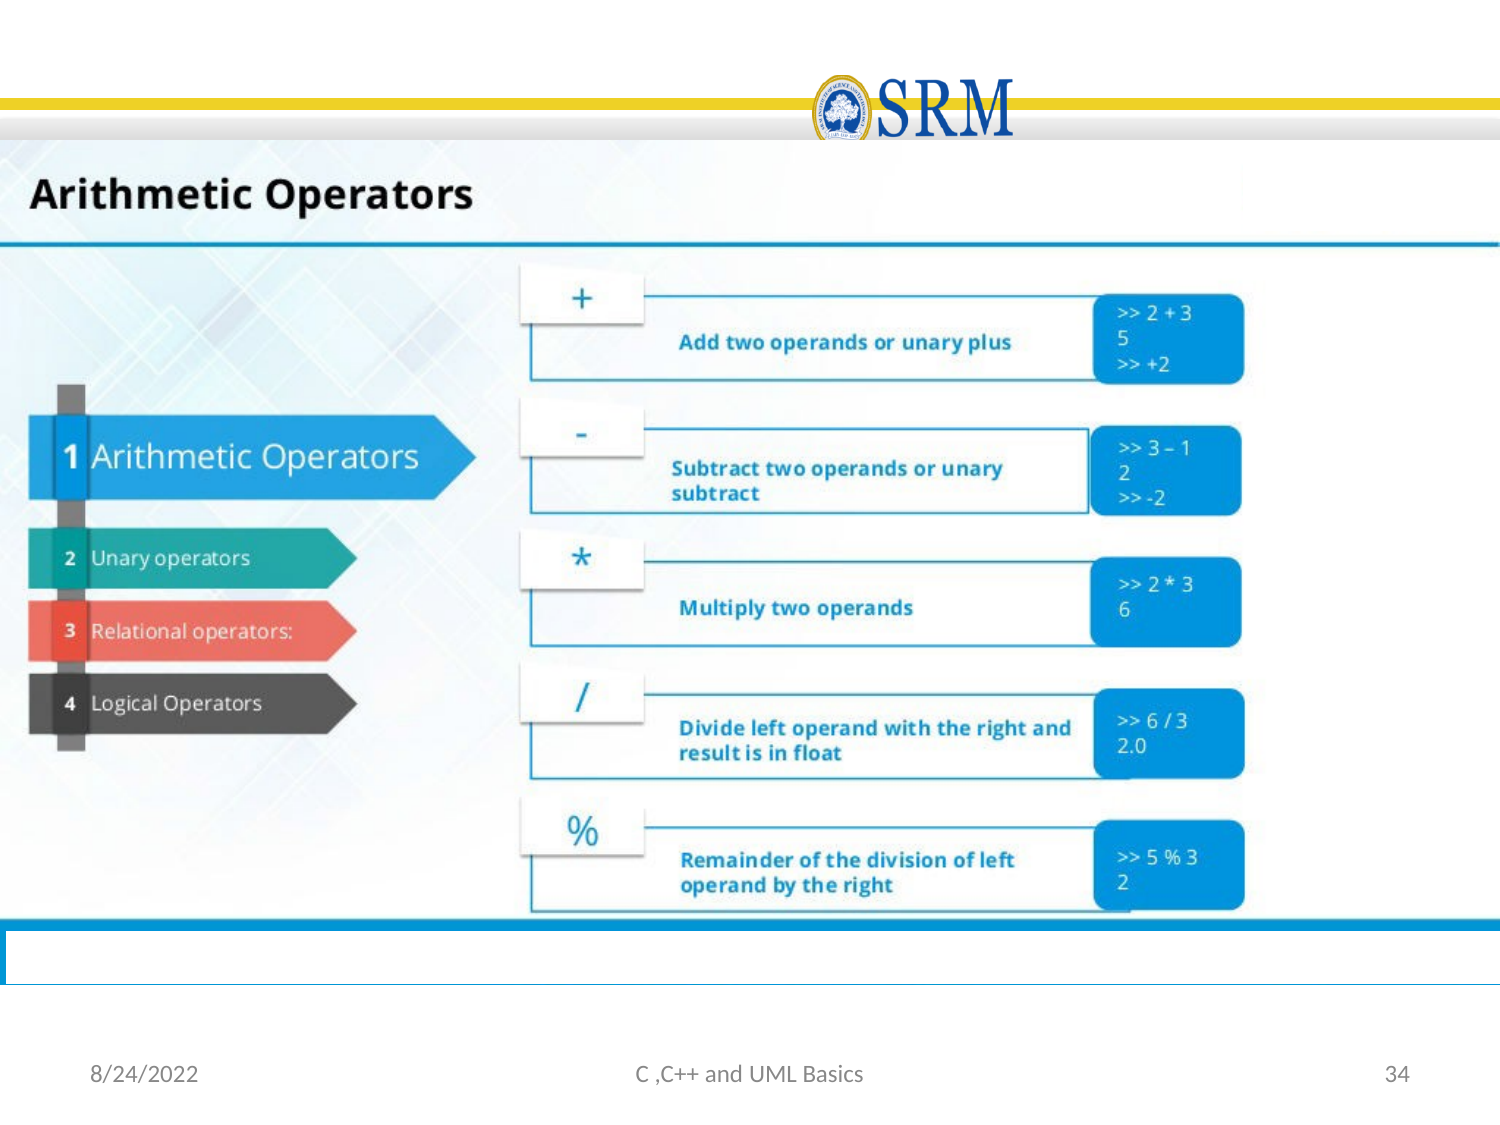

8/24/2022
C ,C++ and UML Basics
34